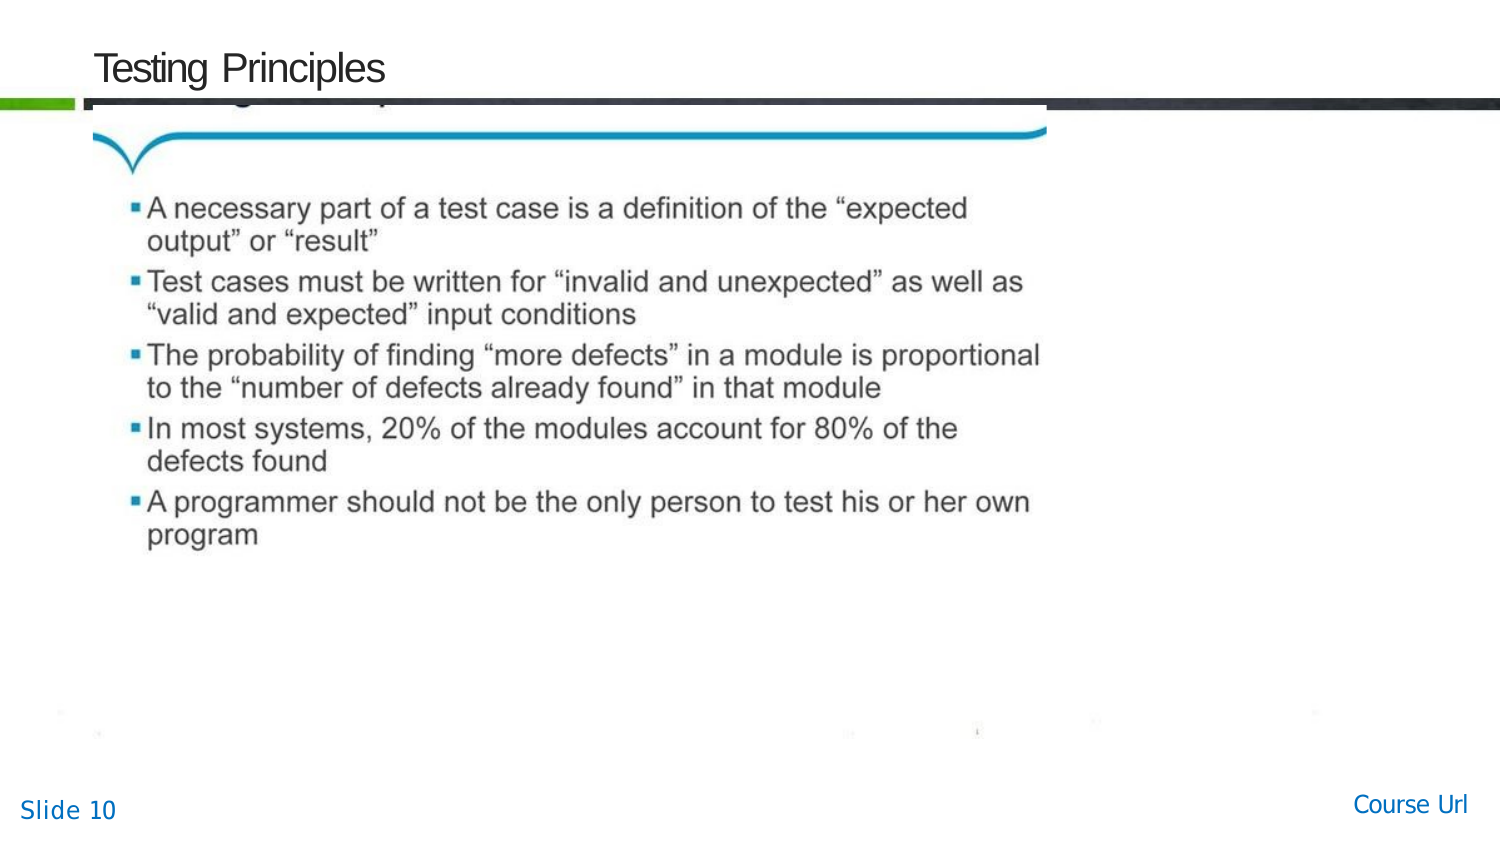

# Testing Principles

Course Url
Slide 10